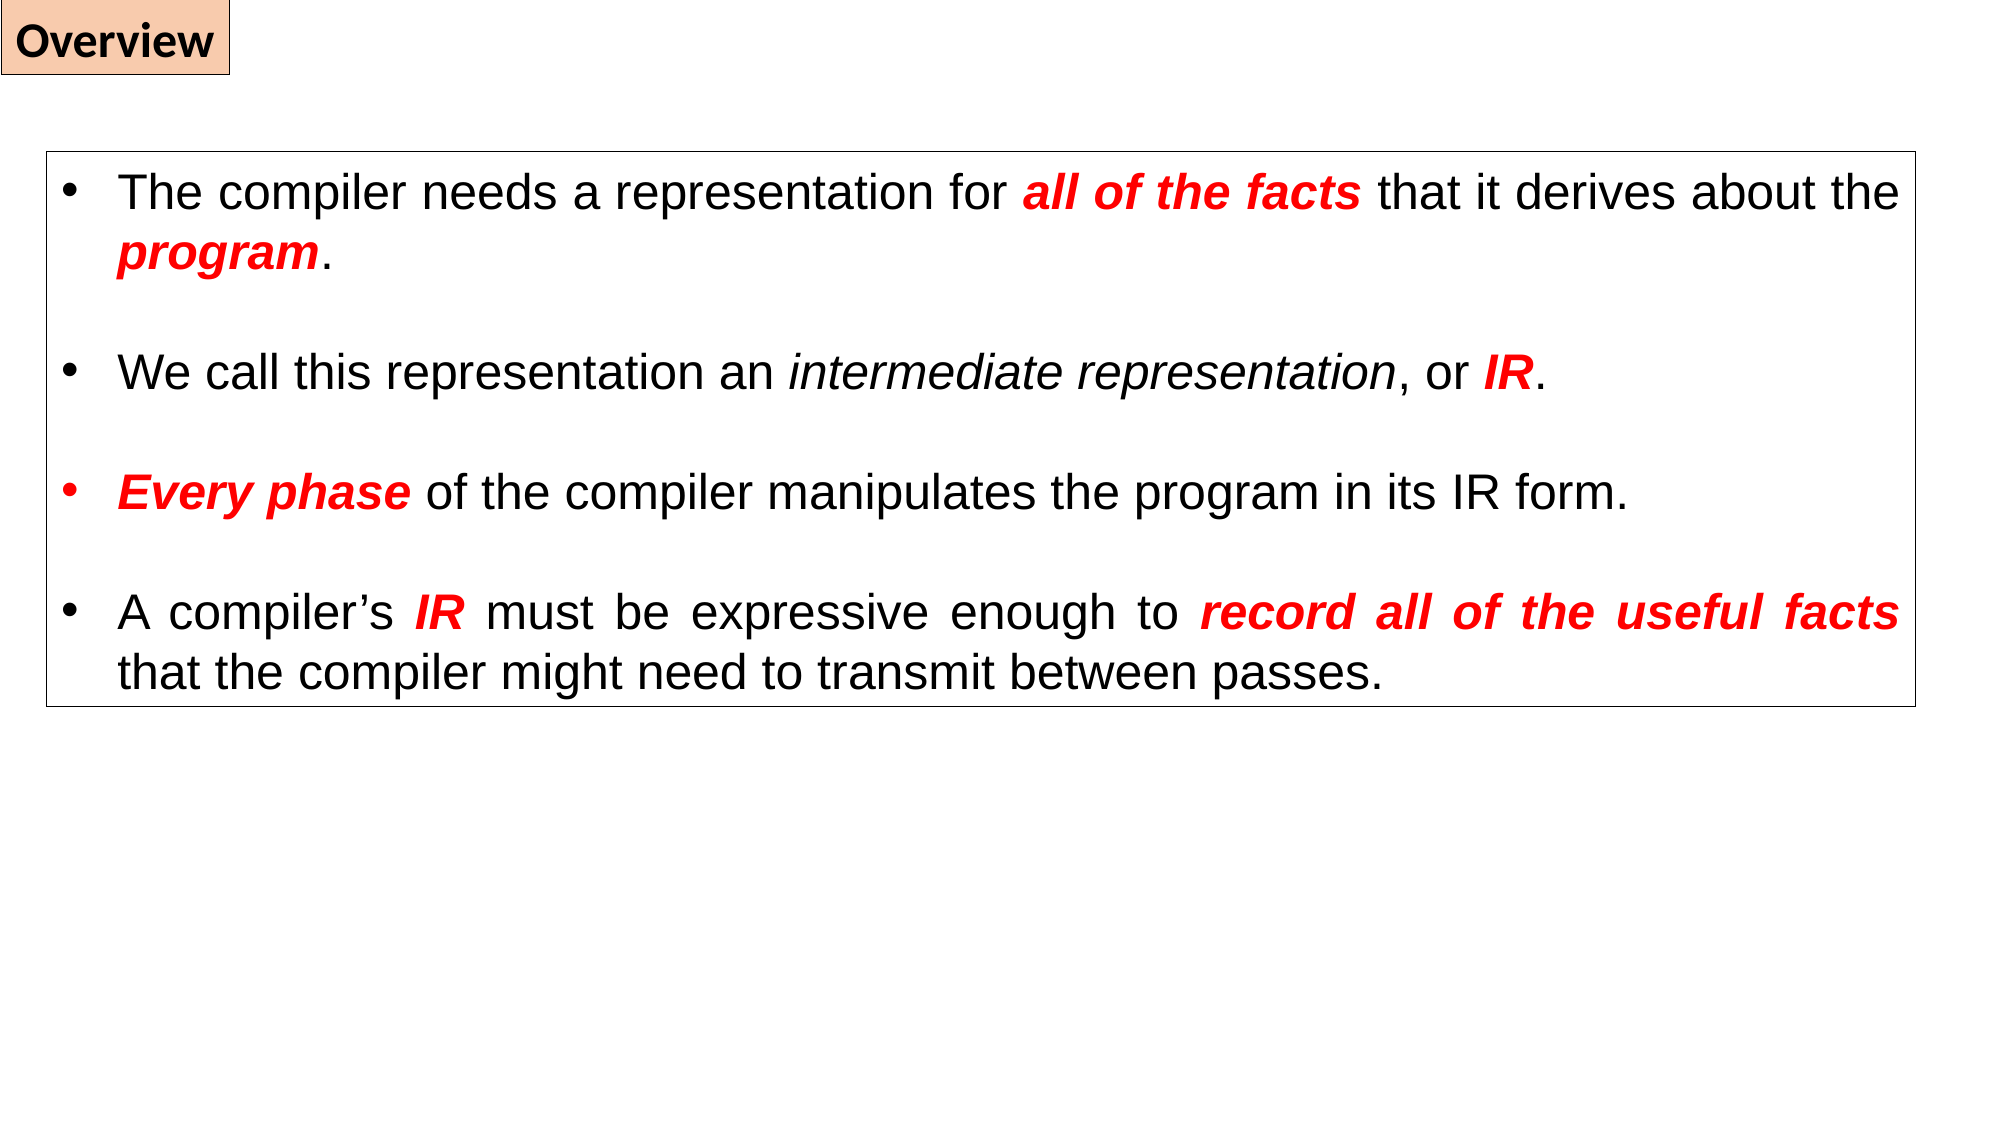

Overview
The compiler needs a representation for all of the facts that it derives about the program.

We call this representation an intermediate representation, or IR.

Every phase of the compiler manipulates the program in its IR form.

A compiler’s IR must be expressive enough to record all of the useful facts that the compiler might need to transmit between passes.